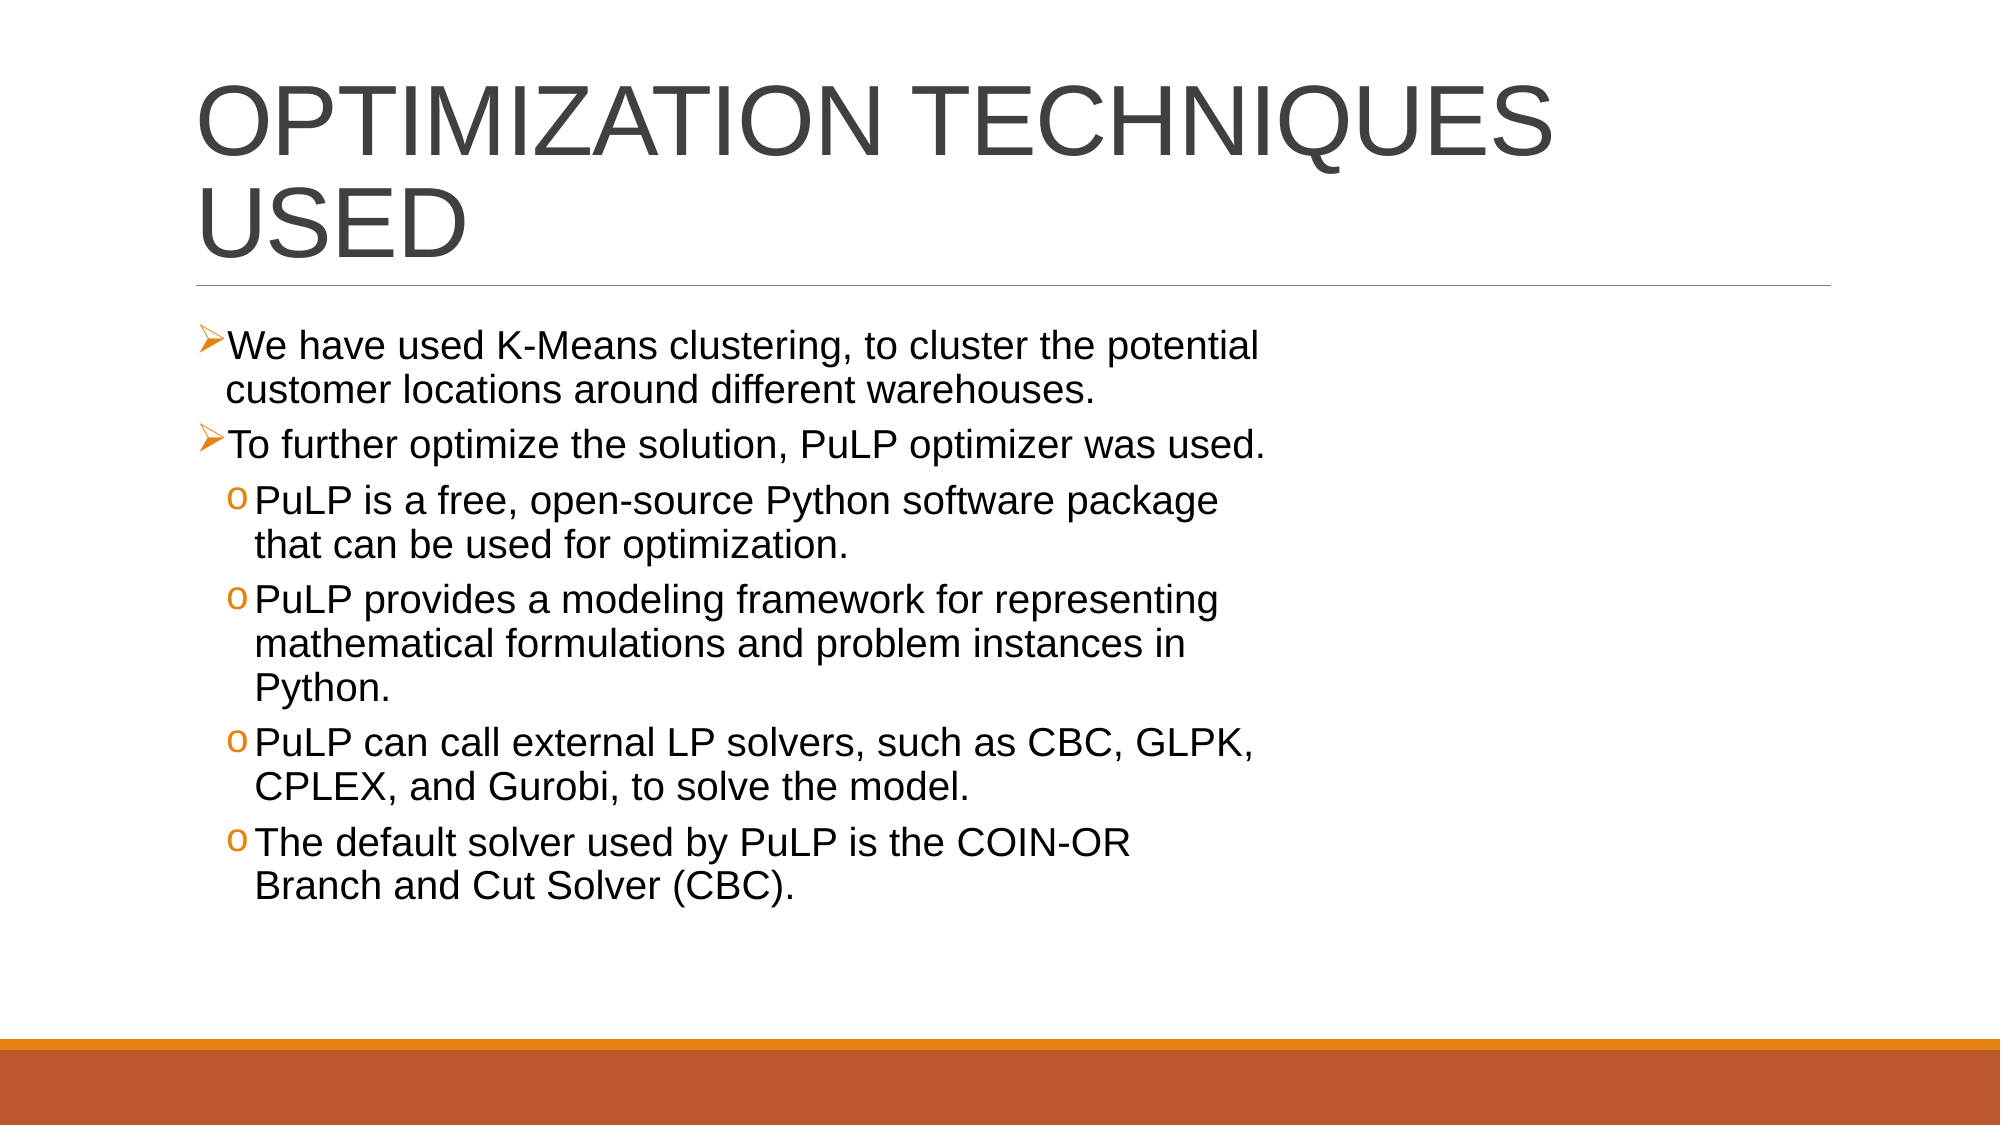

# OPTIMIZATION TECHNIQUES USED
We have used K-Means clustering, to cluster the potential customer locations around different warehouses.
To further optimize the solution, PuLP optimizer was used.
PuLP is a free, open-source Python software package that can be used for optimization.
PuLP provides a modeling framework for representing mathematical formulations and problem instances in Python.
PuLP can call external LP solvers, such as CBC, GLPK, CPLEX, and Gurobi, to solve the model.
The default solver used by PuLP is the COIN-OR Branch and Cut Solver (CBC).